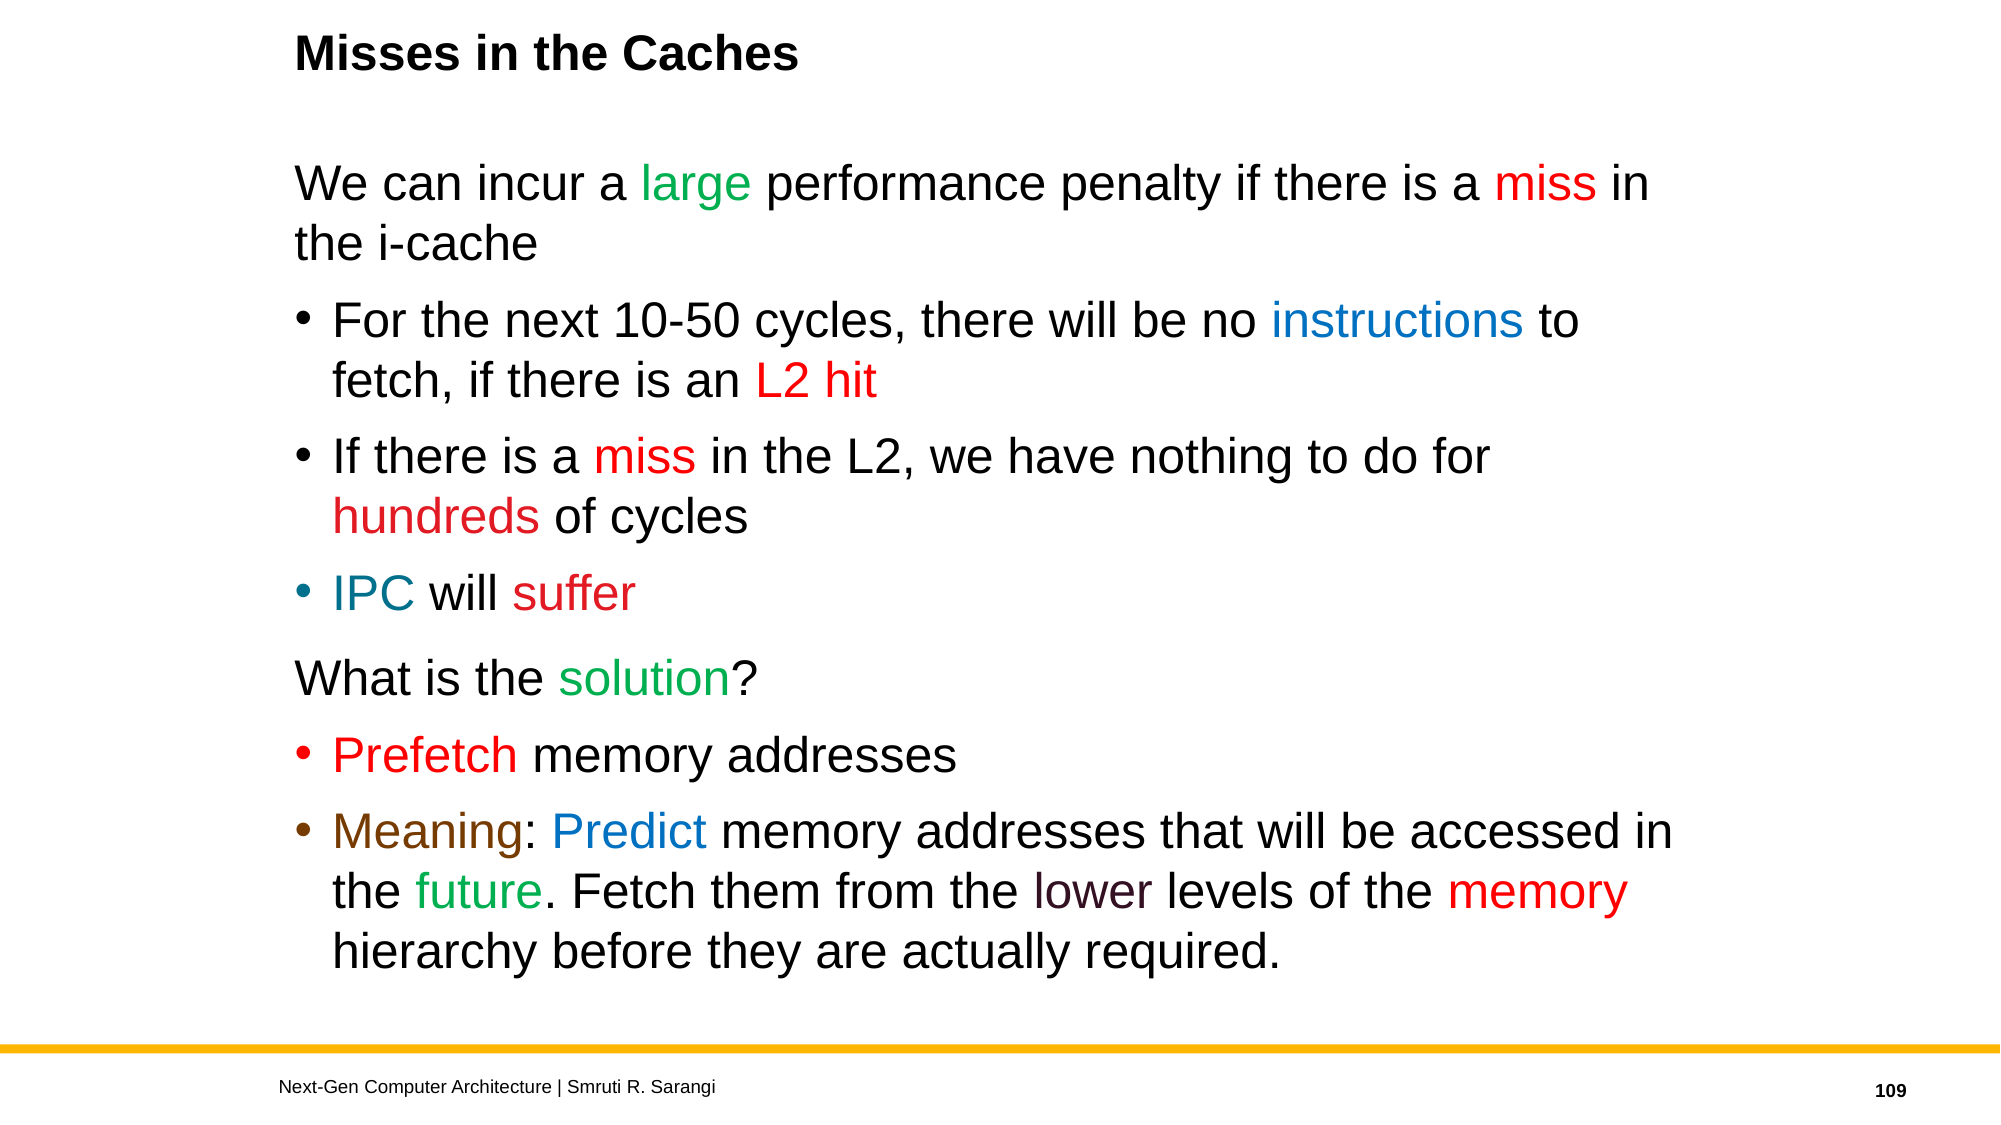

# Misses in the Caches
We can incur a large performance penalty if there is a miss in the i-cache
For the next 10-50 cycles, there will be no instructions to fetch, if there is an L2 hit
If there is a miss in the L2, we have nothing to do for hundreds of cycles
IPC will suffer
What is the solution?
Prefetch memory addresses
Meaning: Predict memory addresses that will be accessed in the future. Fetch them from the lower levels of the memory hierarchy before they are actually required.

Next-Gen Computer Architecture | Smruti R. Sarangi
109